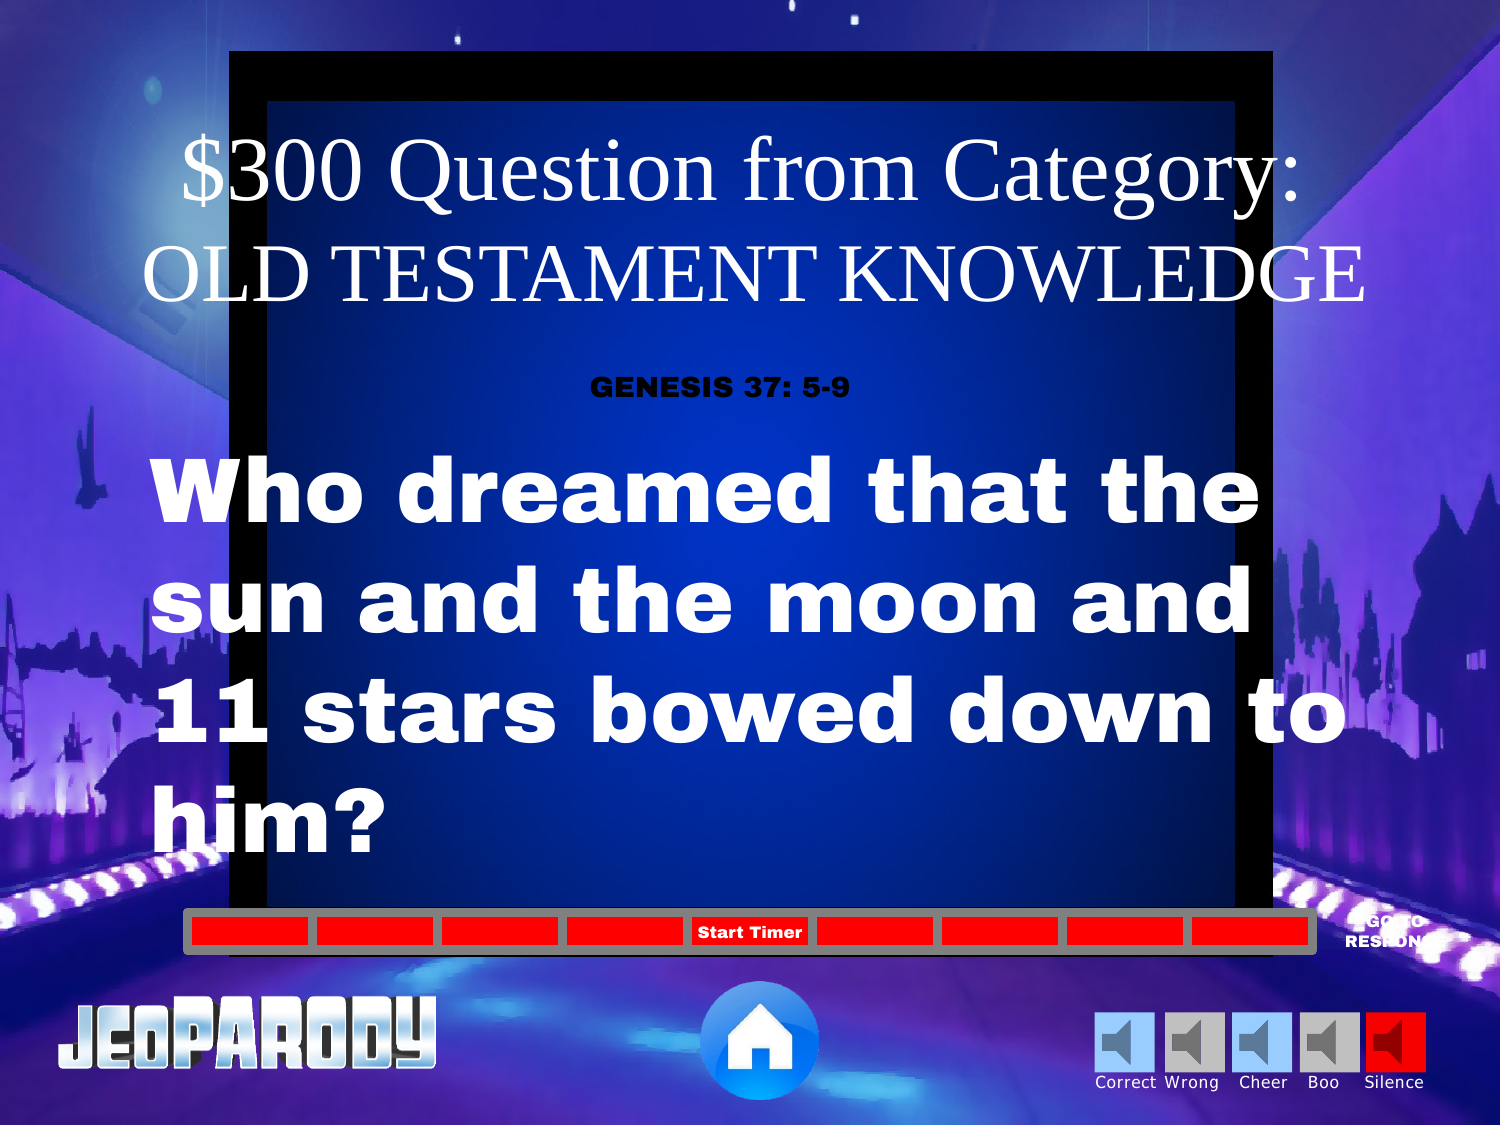

$300 Question from Category:
OLD TESTAMENT KNOWLEDGE
GENESIS 37: 5-9
Who dreamed that the sun and the moon and 11 stars bowed down to him?